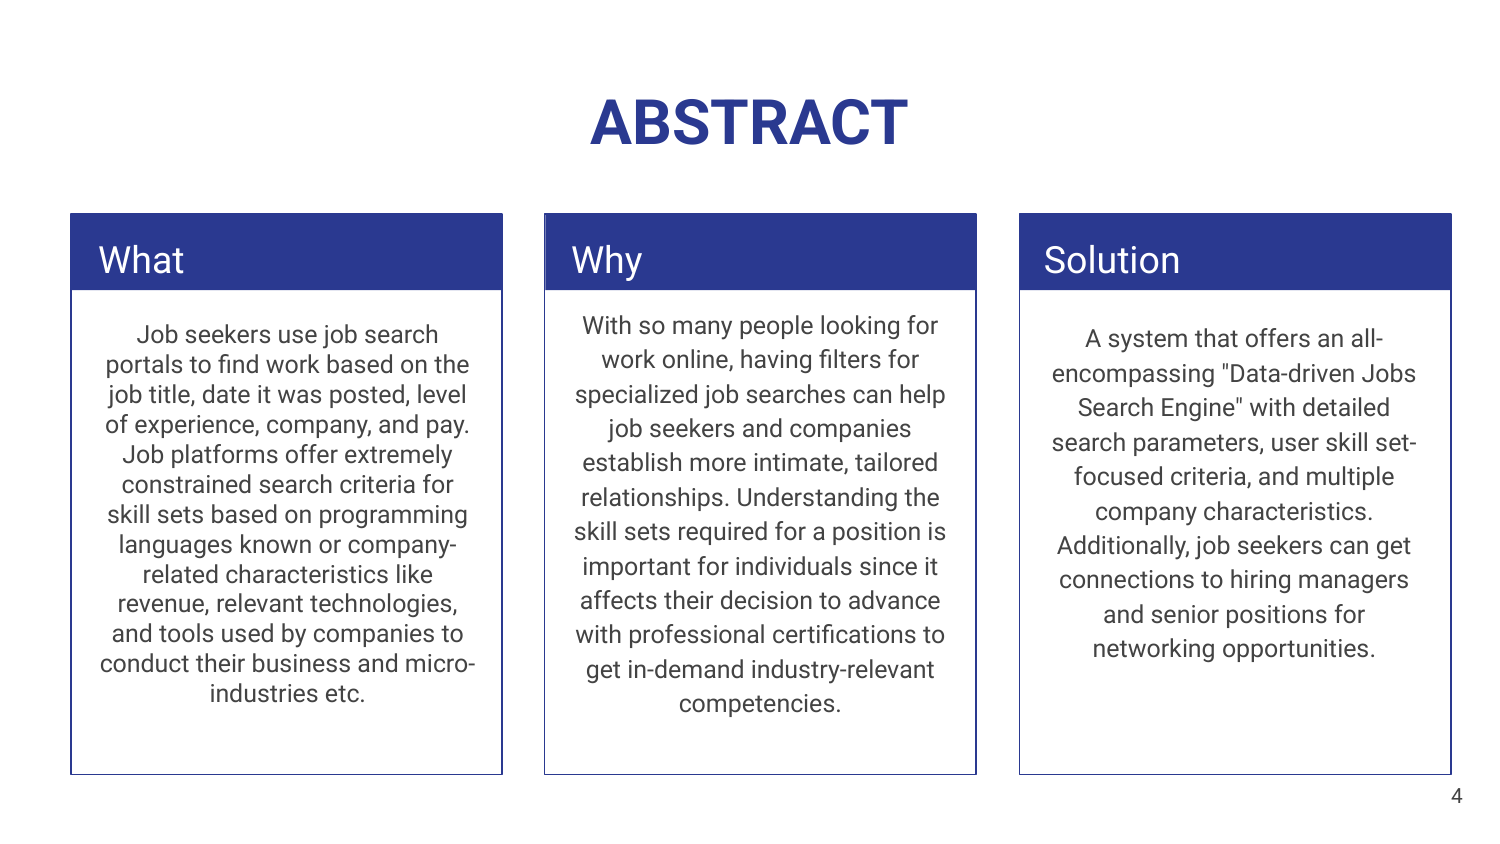

# ABSTRACT

What

Why

Solution
With so many people looking for work online, having filters for specialized job searches can help job seekers and companies establish more intimate, tailored relationships. Understanding the skill sets required for a position is important for individuals since it affects their decision to advance with professional certifications to get in-demand industry-relevant competencies.
Job seekers use job search portals to find work based on the job title, date it was posted, level of experience, company, and pay. Job platforms offer extremely constrained search criteria for skill sets based on programming languages known or company-related characteristics like revenue, relevant technologies, and tools used by companies to conduct their business and micro-industries etc.
A system that offers an all-encompassing "Data-driven Jobs Search Engine" with detailed search parameters, user skill set-focused criteria, and multiple company characteristics. Additionally, job seekers can get connections to hiring managers and senior positions for networking opportunities.
4